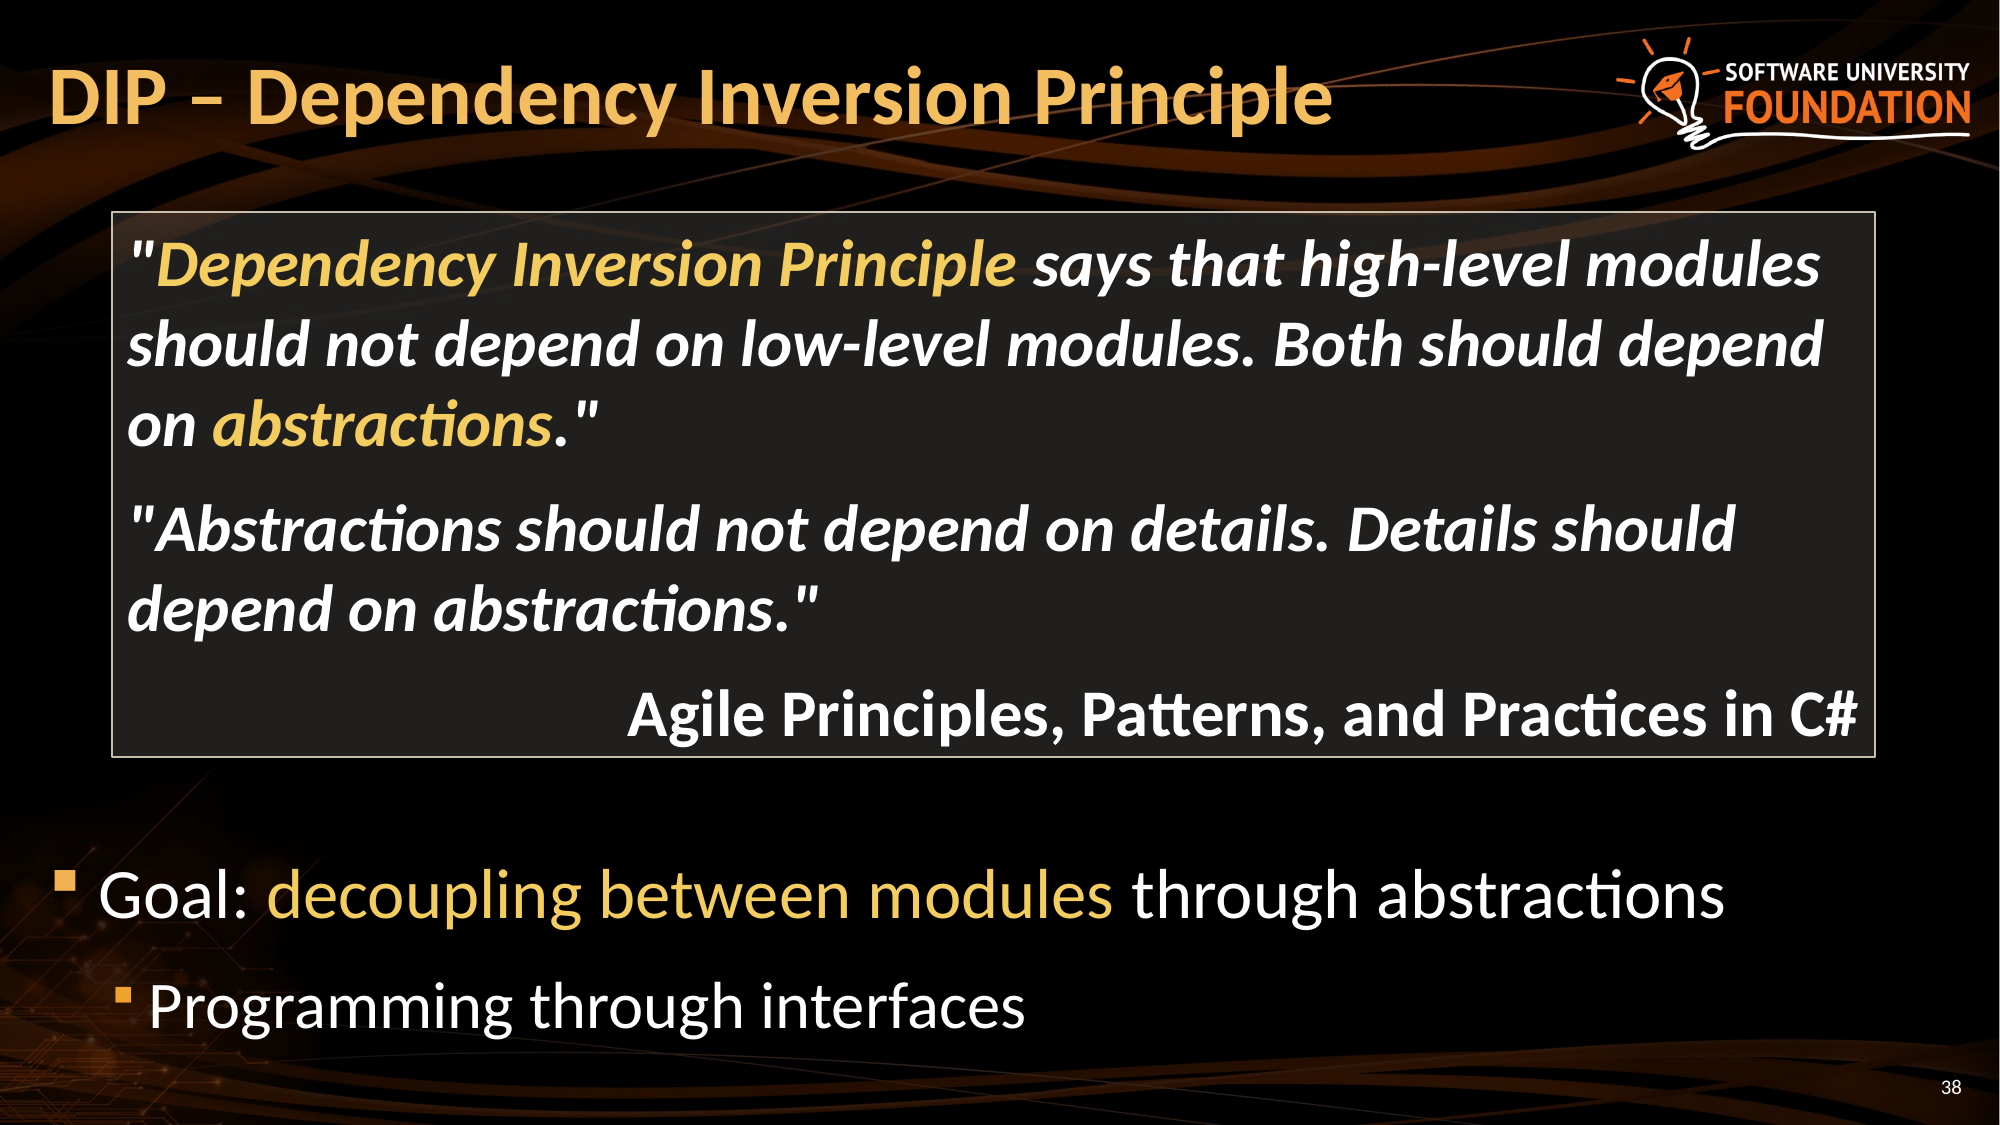

# DIP – Dependency Inversion Principle
"Dependency Inversion Principle says that high-level modules should not depend on low-level modules. Both should depend on abstractions."
"Abstractions should not depend on details. Details should depend on abstractions."
Agile Principles, Patterns, and Practices in C#
Goal: decoupling between modules through abstractions
Programming through interfaces
38